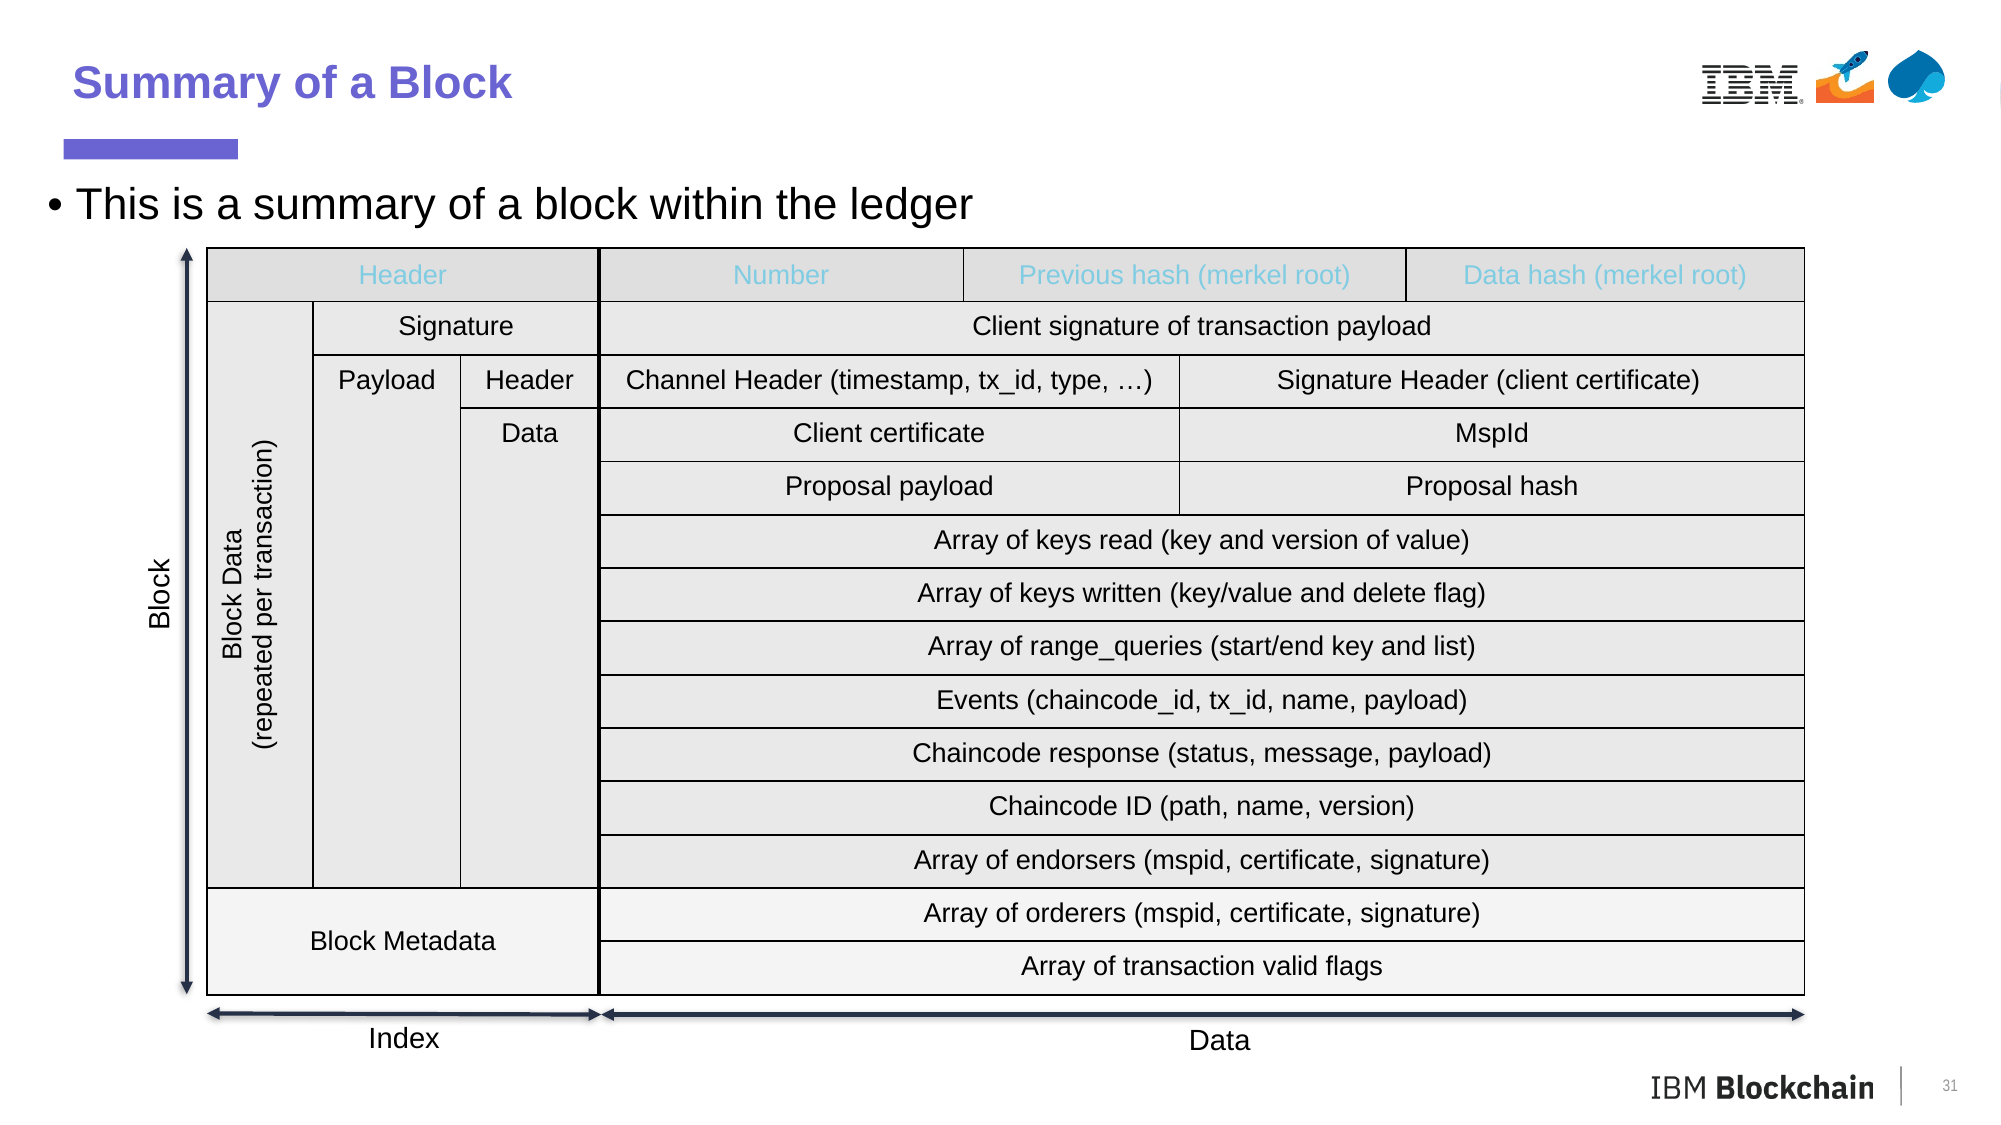

Summary of a Block
This is a summary of a block within the ledger
| Header |  |  | Number | Previous hash (merkel root) |  | Data hash (merkel root) |
| --- | --- | --- | --- | --- | --- | --- |
| Block Data (repeated per transaction) | Signature |  | Client signature of transaction payload |  |  |  |
|  | Payload | Header | Channel Header (timestamp, tx\_id, type, …) |  | Signature Header (client certificate) | Signature Header (creator certificate) |
|  |  | Data | Client certificate |  | MspId |  |
|  |  |  | Proposal payload |  | Proposal hash |  |
|  |  |  | Array of keys read (key and version of value) |  |  |  |
|  |  |  | Array of keys written (key/value and delete flag) |  |  |  |
|  |  |  | Array of range\_queries (start/end key and list) |  |  |  |
|  |  |  | Events (chaincode\_id, tx\_id, name, payload) |  |  |  |
|  |  |  | Chaincode response (status, message, payload) |  |  |  |
|  |  |  | Chaincode ID (path, name, version) |  |  |  |
|  |  |  | Array of endorsers (mspid, certificate, signature) |  |  |  |
| Block Metadata |  |  | Array of orderers (mspid, certificate, signature) |  |  |  |
|  |  |  | Array of transaction valid flags |  |  |  |
Block
Index
Data